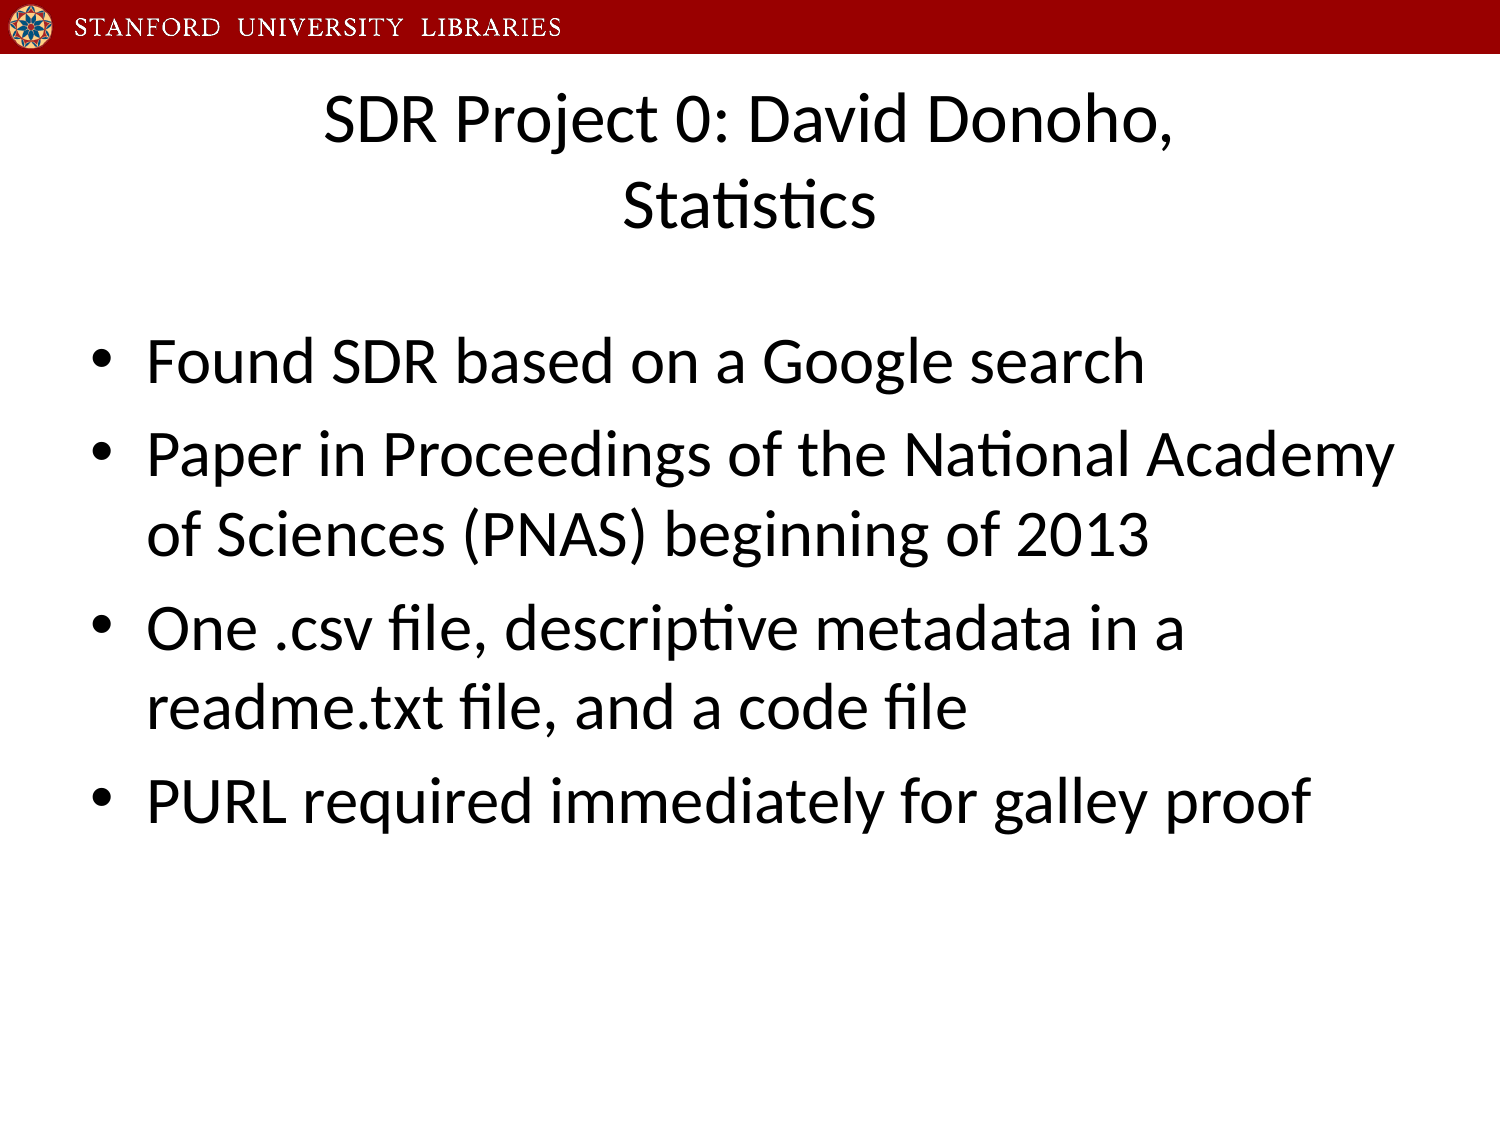

# SDR Project 0: David Donoho, Statistics
Found SDR based on a Google search
Paper in Proceedings of the National Academy of Sciences (PNAS) beginning of 2013
One .csv file, descriptive metadata in a readme.txt file, and a code file
PURL required immediately for galley proof